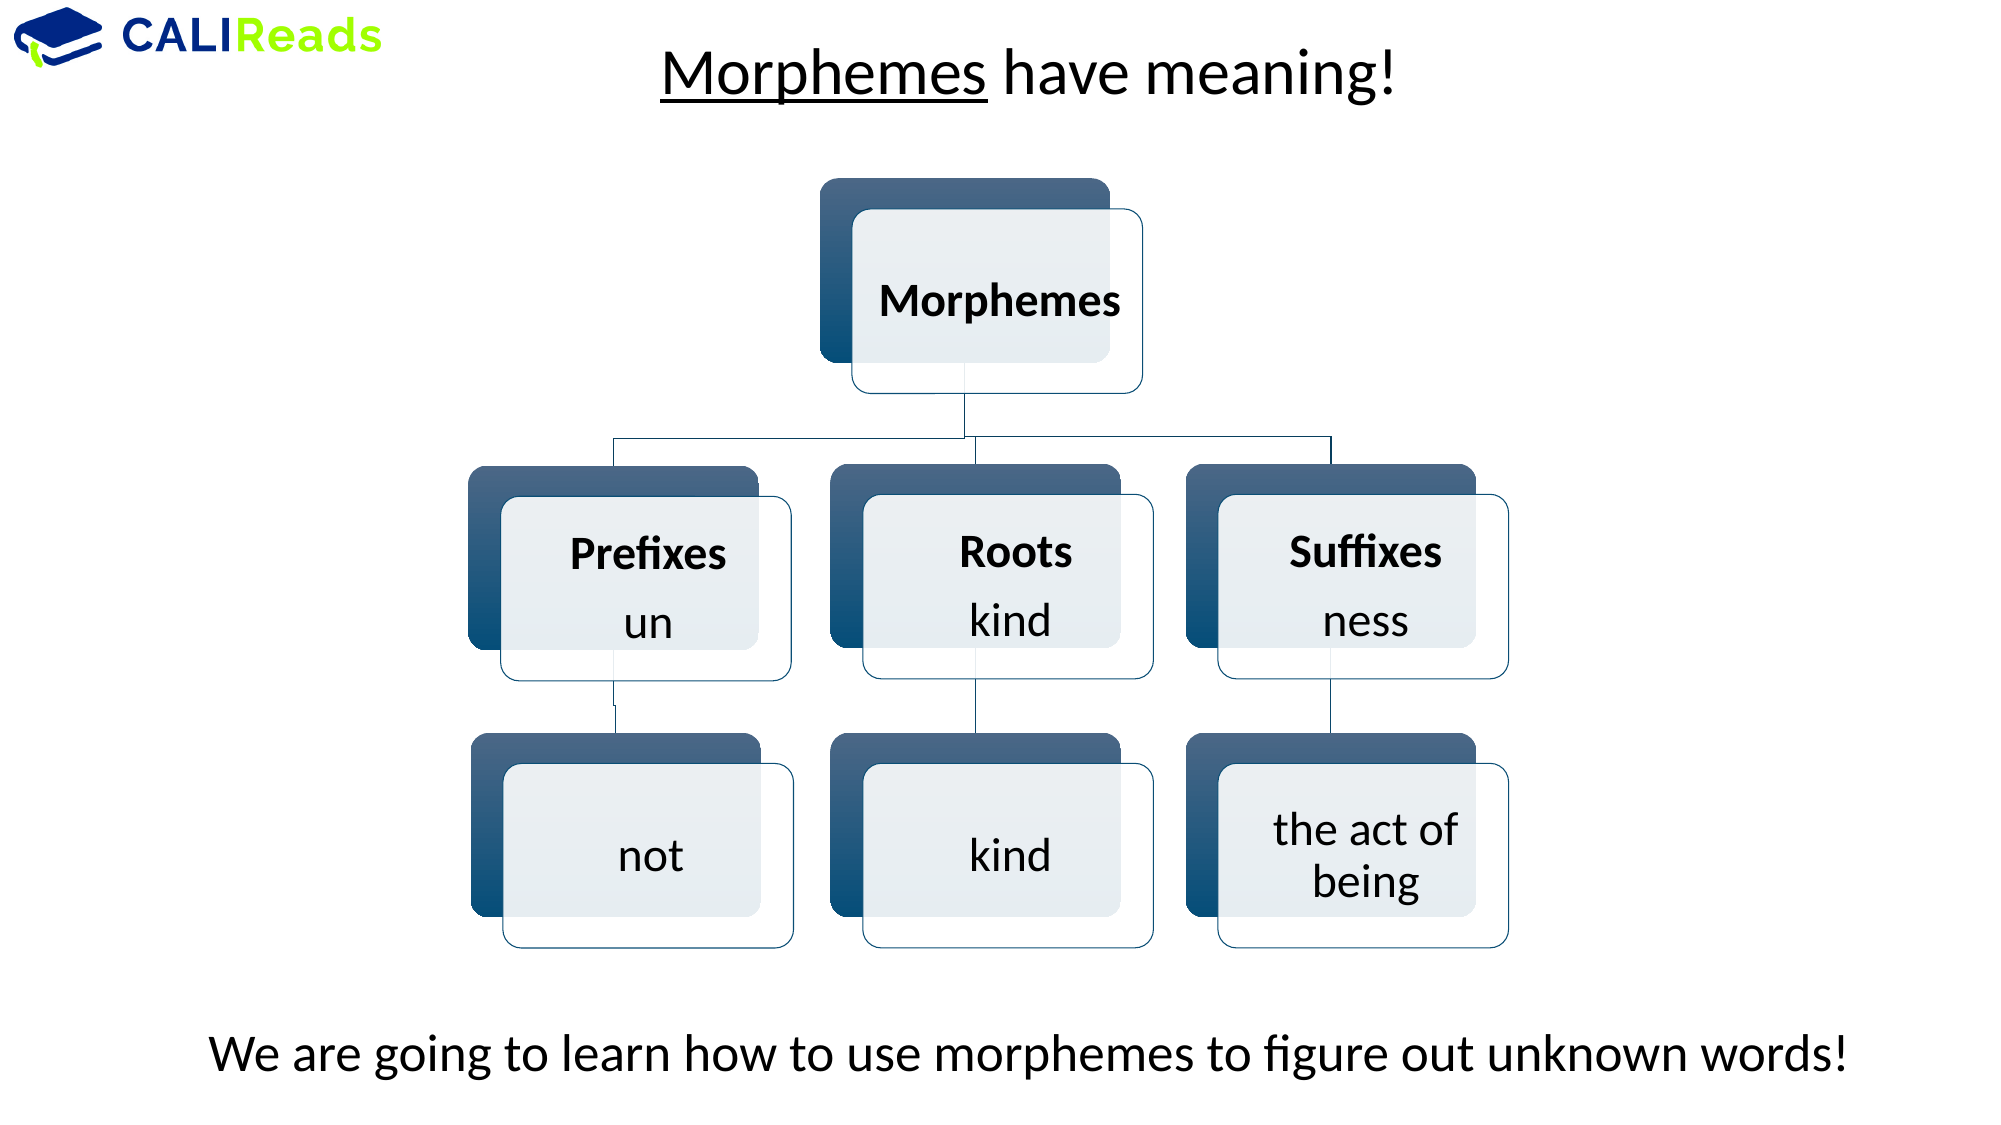

# Morphemes have meaning!
Morphemes
Prefixes
un
not
 Roots
kind
kind
Suffixes
ness
the act of being
We are going to learn how to use morphemes to figure out unknown words!